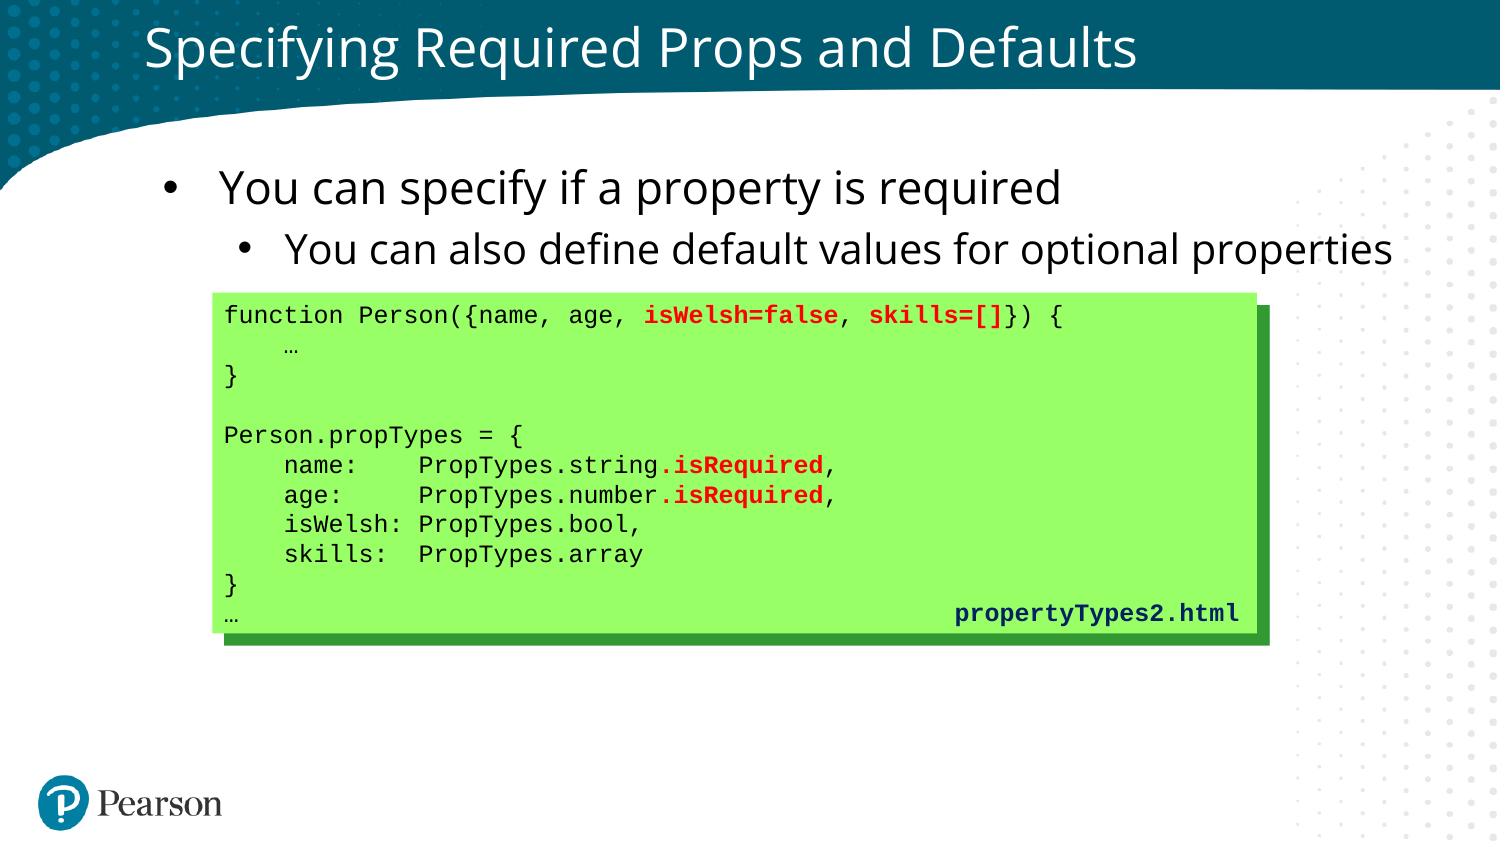

# Specifying Required Props and Defaults
You can specify if a property is required
You can also define default values for optional properties
function Person({name, age, isWelsh=false, skills=[]}) {
    …
}

Person.propTypes = {
    name:    PropTypes.string.isRequired,
    age:     PropTypes.number.isRequired,
    isWelsh: PropTypes.bool,
    skills:  PropTypes.array
}
…
propertyTypes2.html